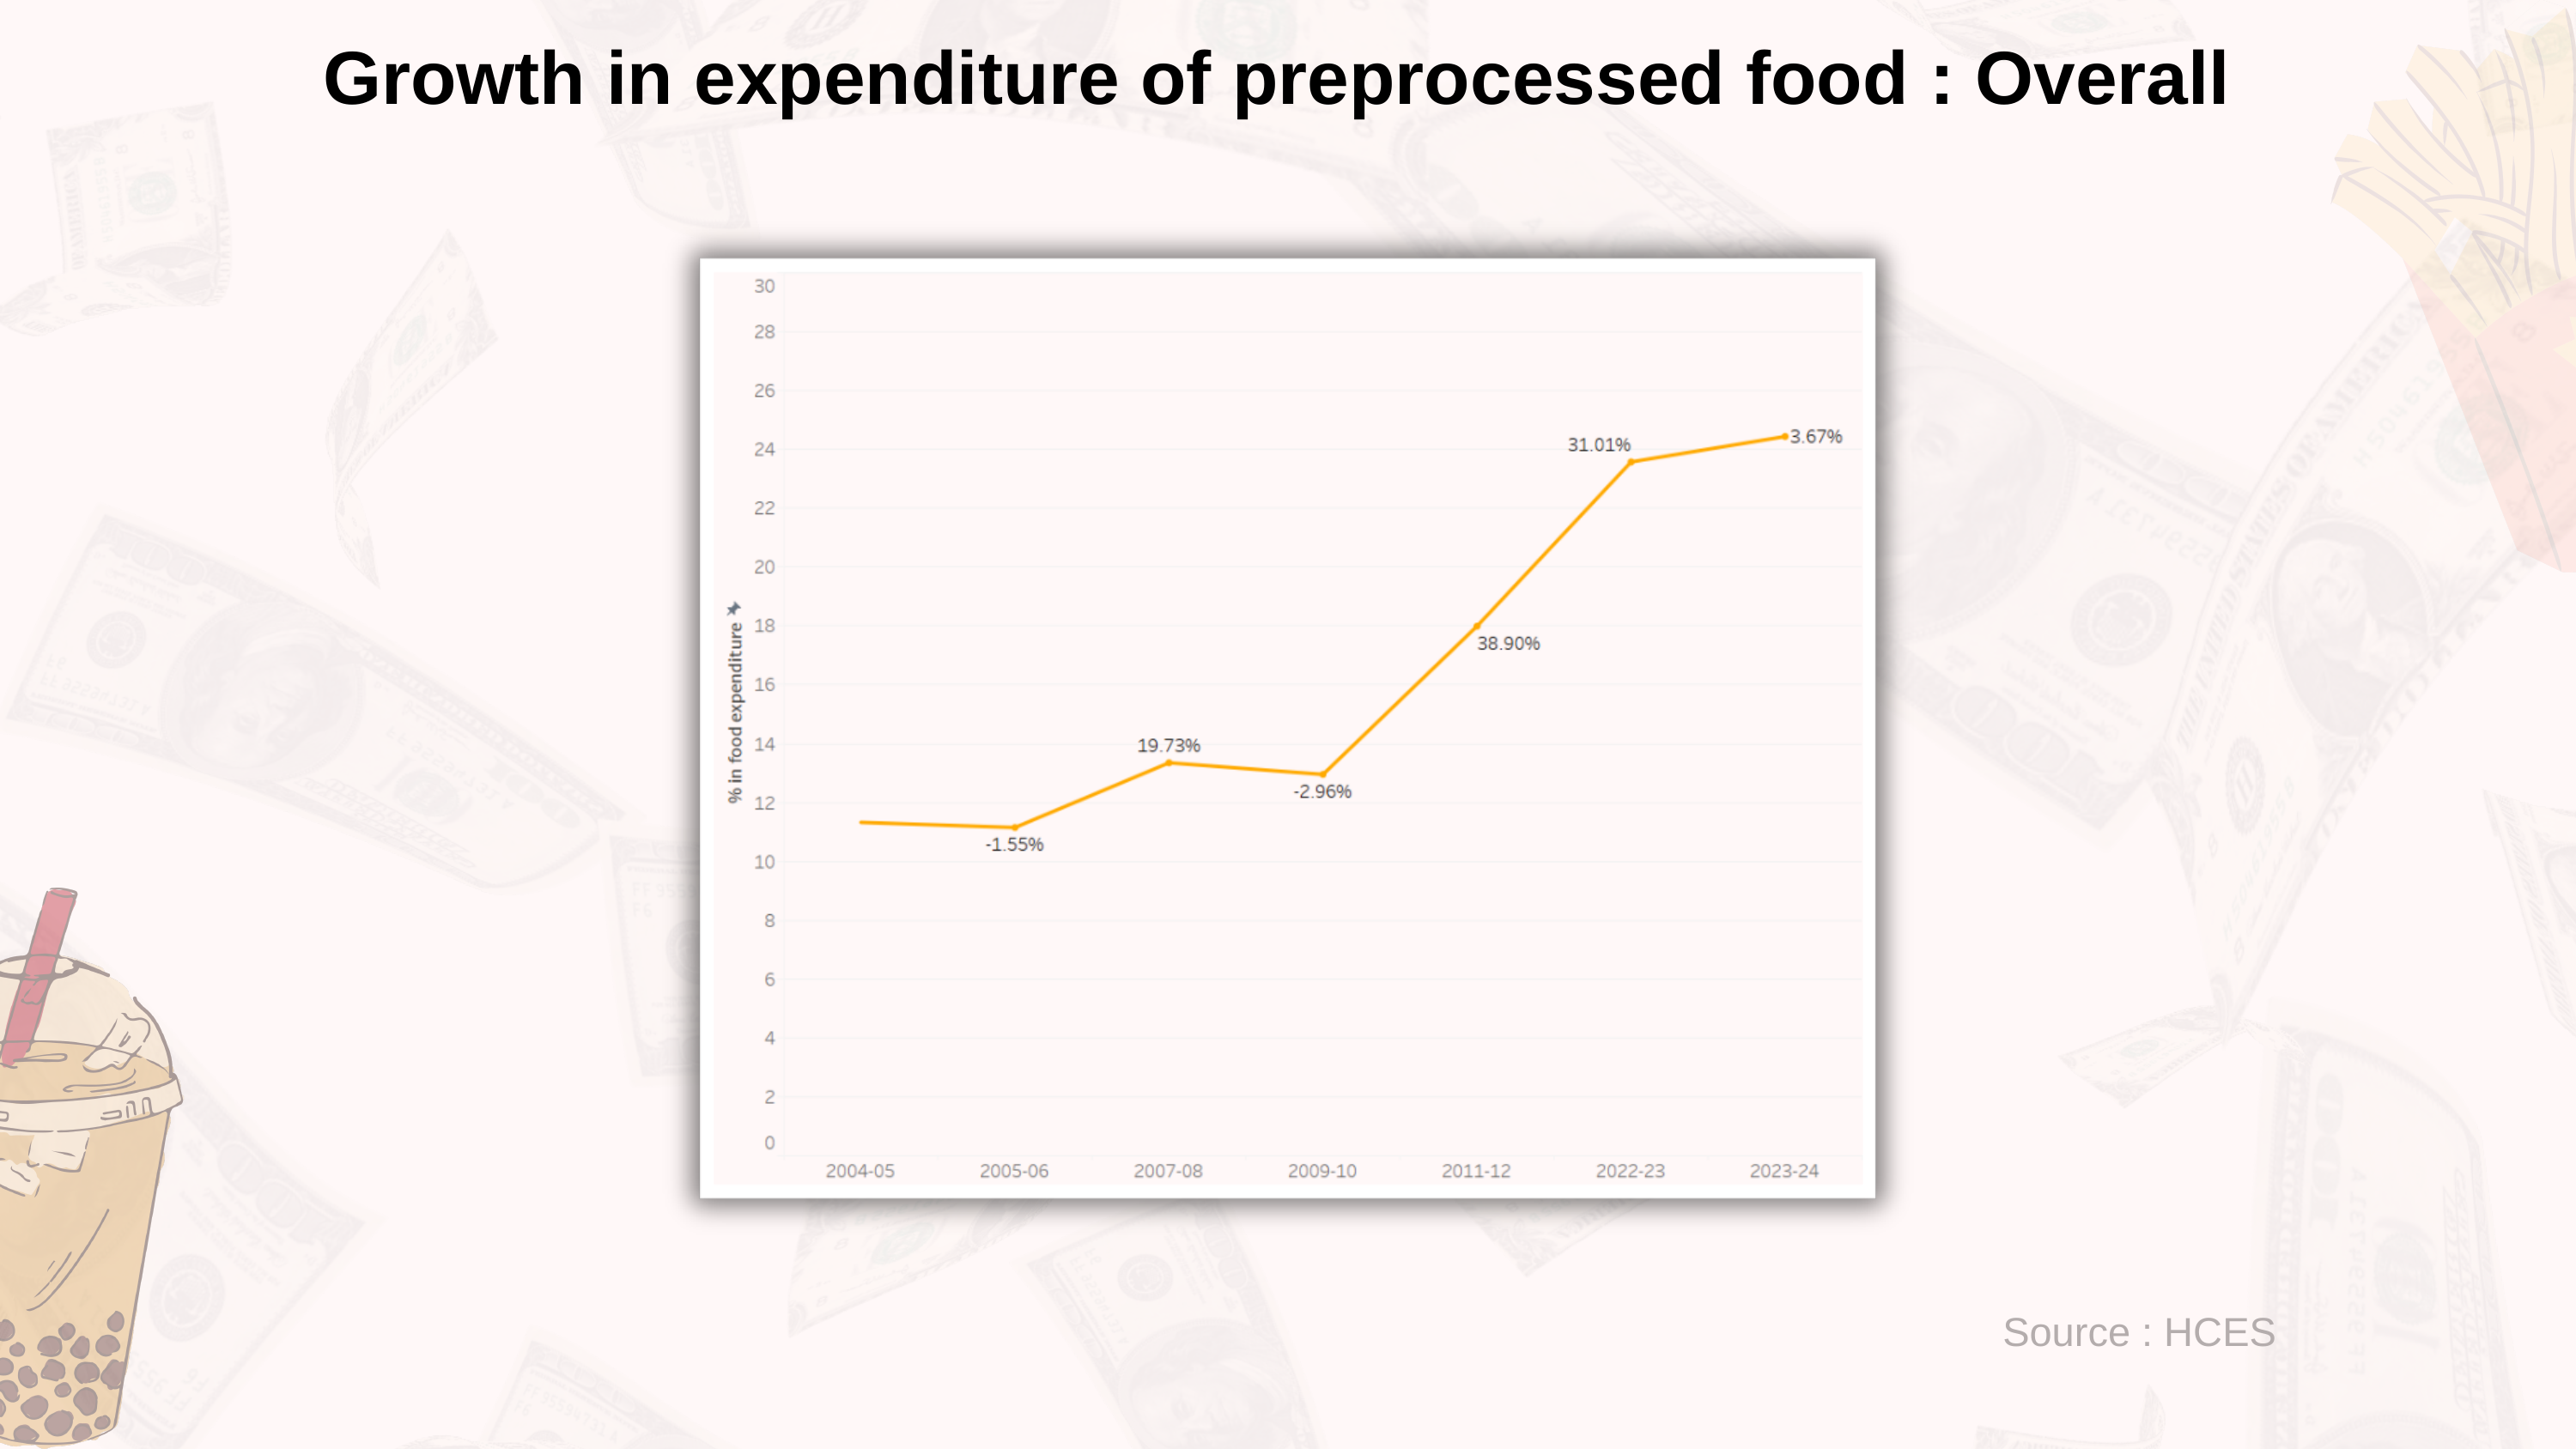

Growth in expenditure of preprocessed food : Overall

Source : HCES